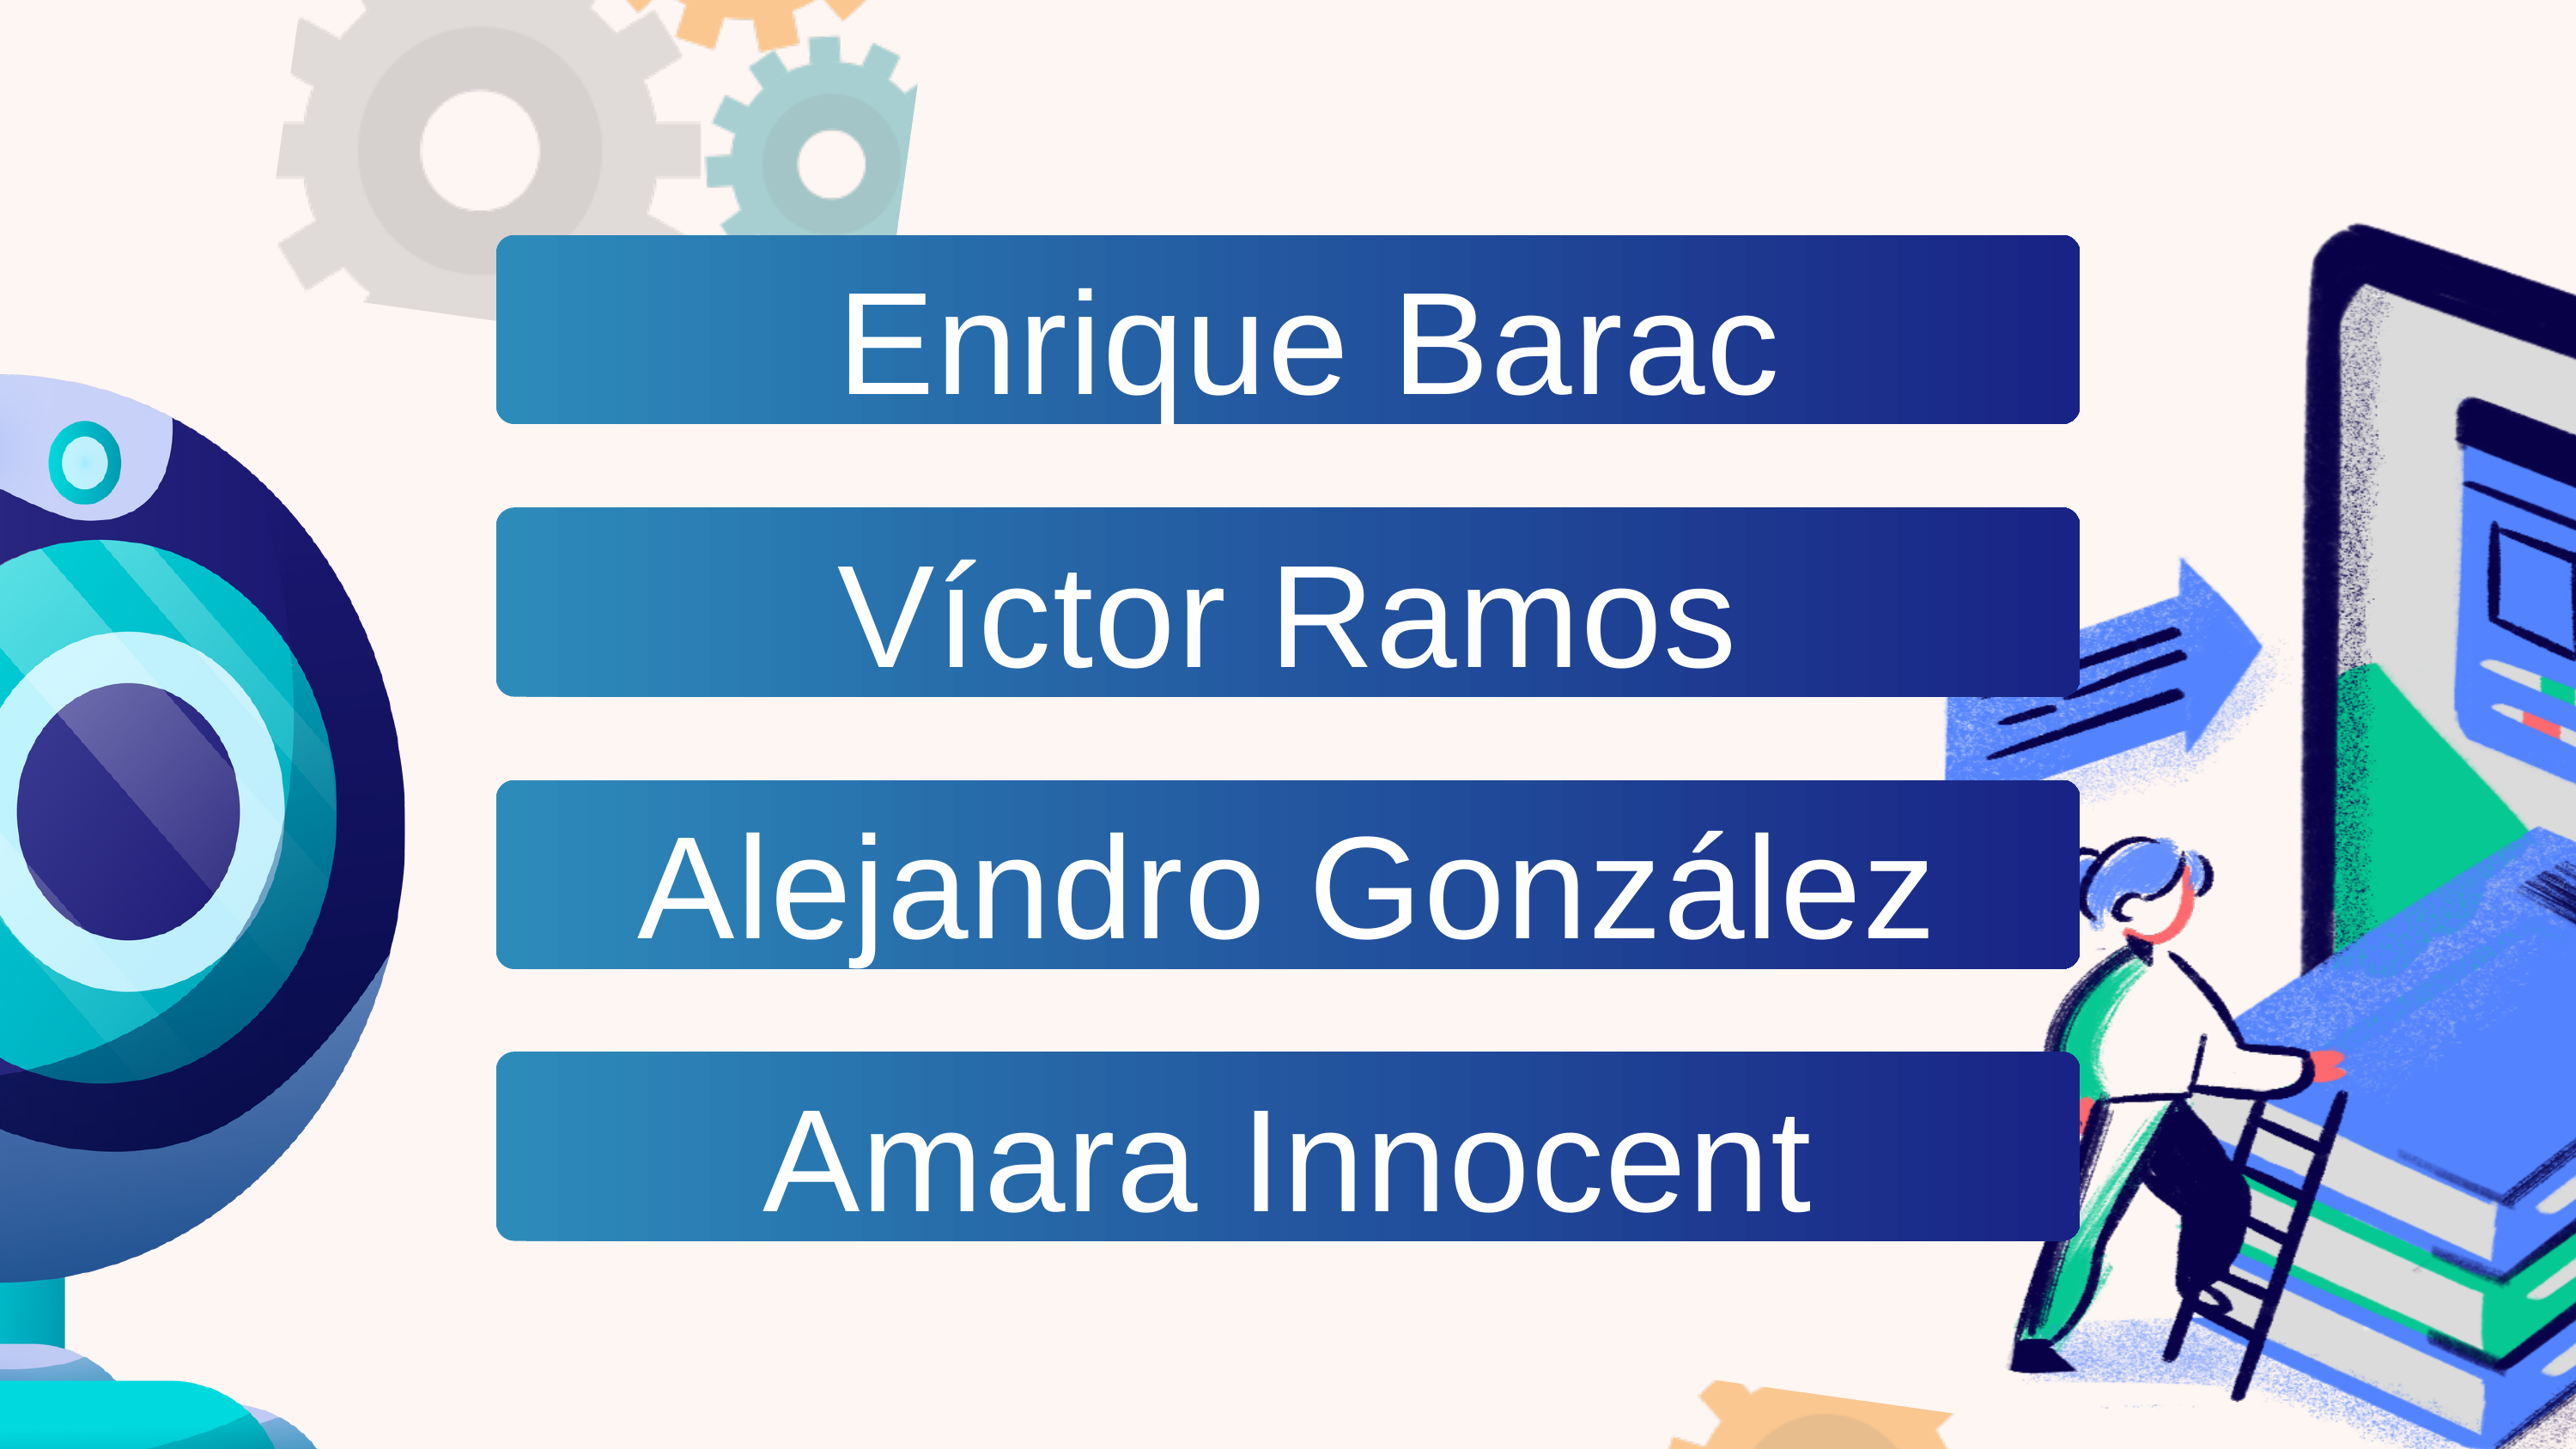

Enrique Barac

Víctor Ramos

Alejandro González

Amara Innocent